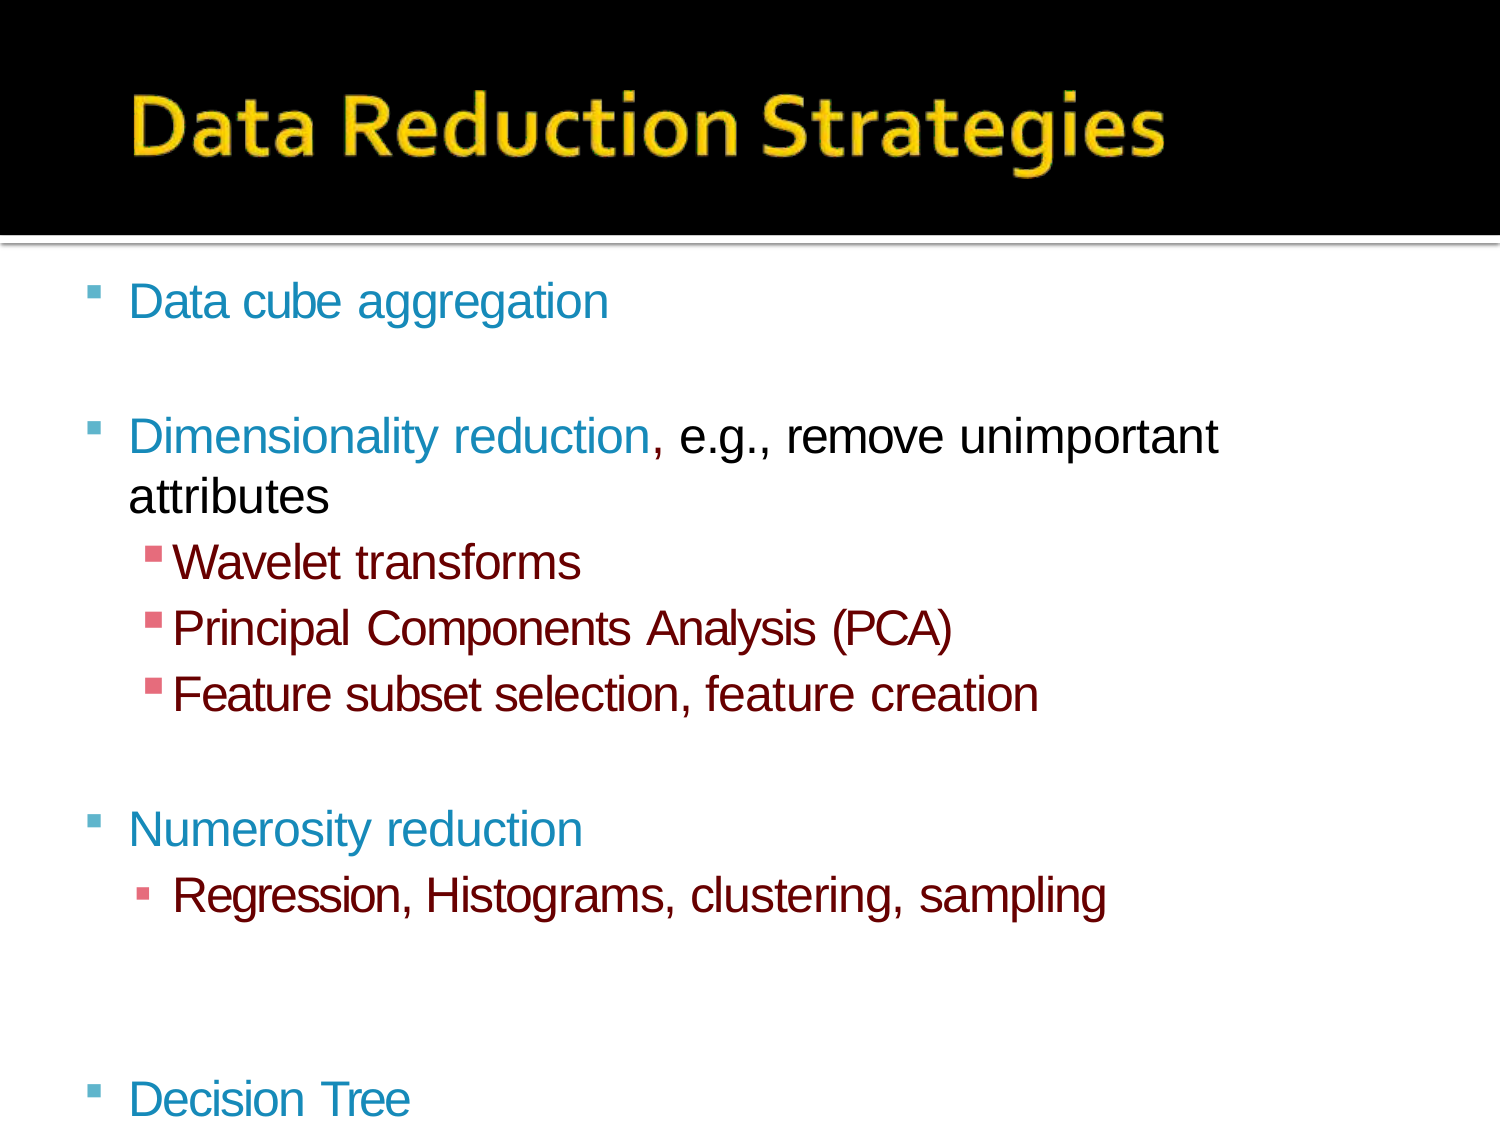

Data cube aggregation

Dimensionality reduction, e.g., remove unimportant attributes
Wavelet transforms
Principal Components Analysis (PCA)
Feature subset selection, feature creation

Numerosity reduction
Regression, Histograms, clustering, sampling

Decision Tree